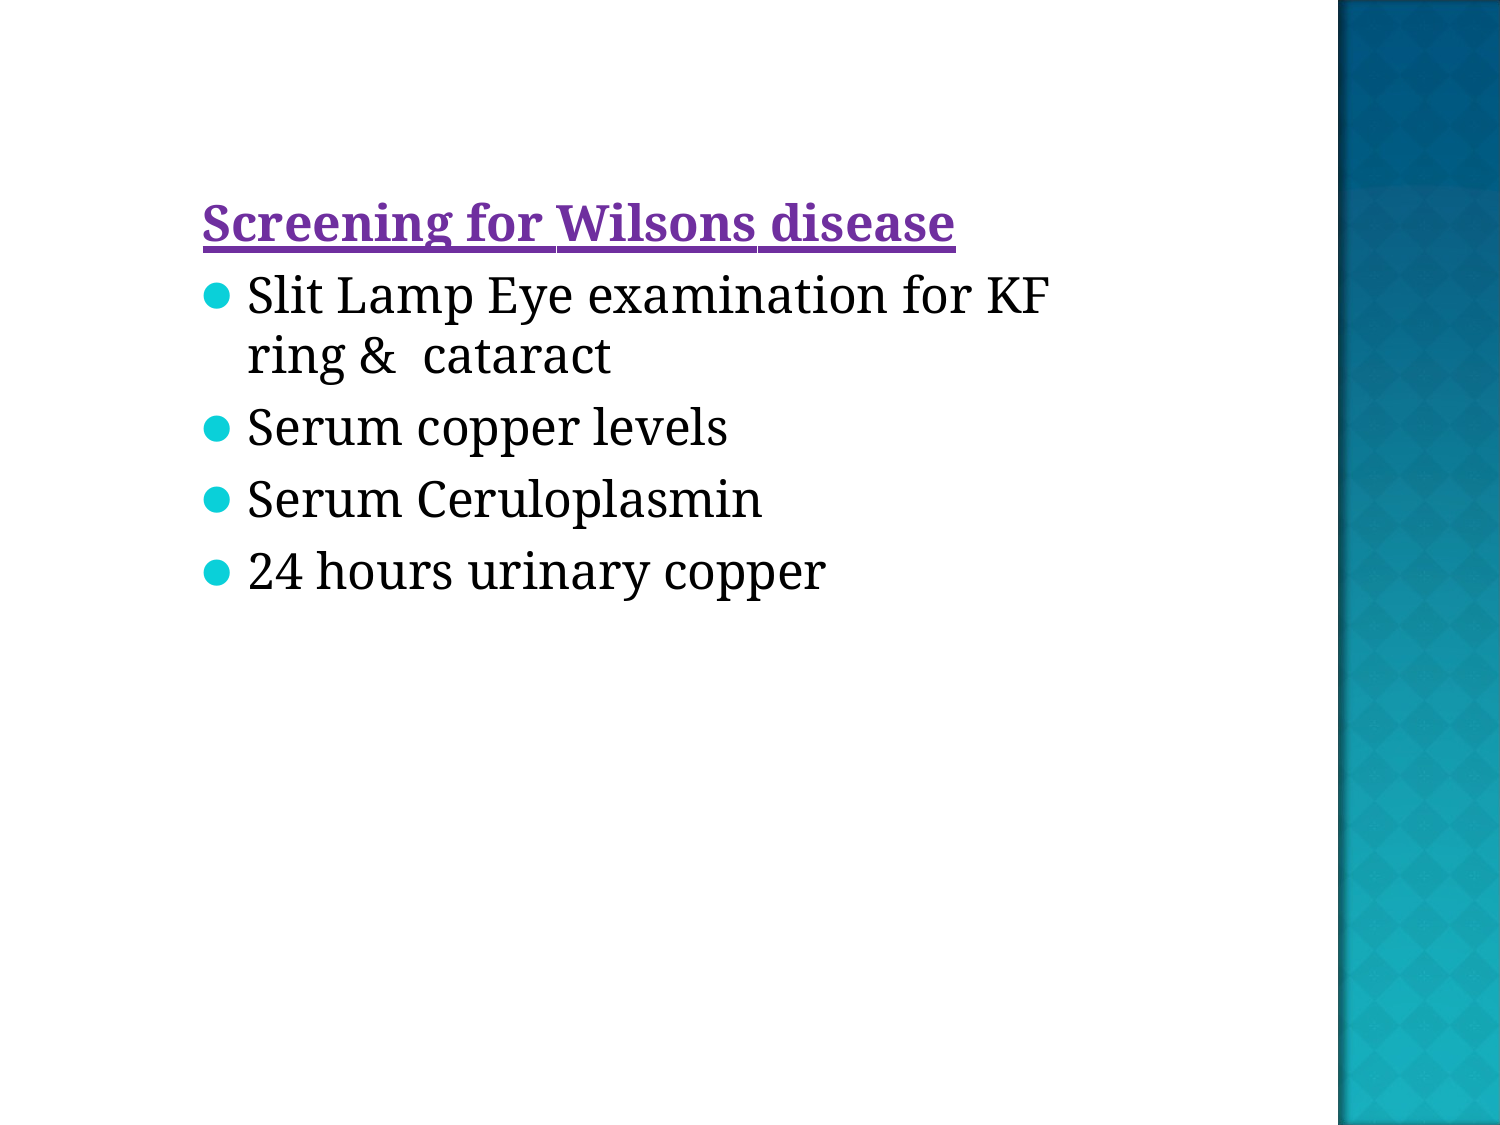

Screening for Wilsons disease
Slit Lamp Eye examination for KF ring &  cataract
Serum copper levels
Serum Ceruloplasmin
24 hours urinary copper